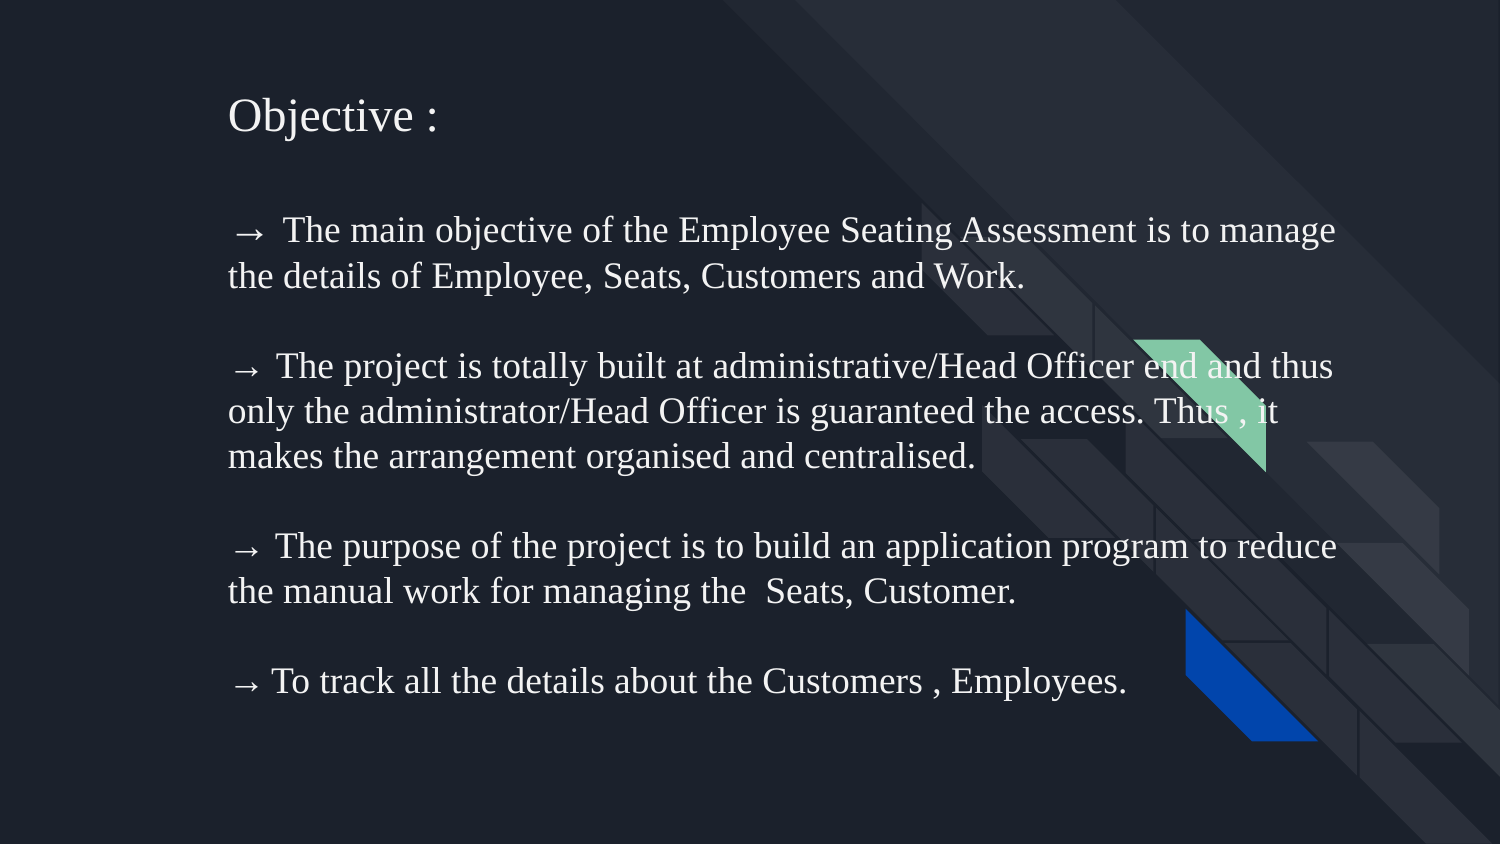

# Objective :

→ The main objective of the Employee Seating Assessment is to manage the details of Employee, Seats, Customers and Work.

→ The project is totally built at administrative/Head Officer end and thus only the administrator/Head Officer is guaranteed the access. Thus , it makes the arrangement organised and centralised.

→ The purpose of the project is to build an application program to reduce the manual work for managing the  Seats, Customer.

→ To track all the details about the Customers , Employees.

.